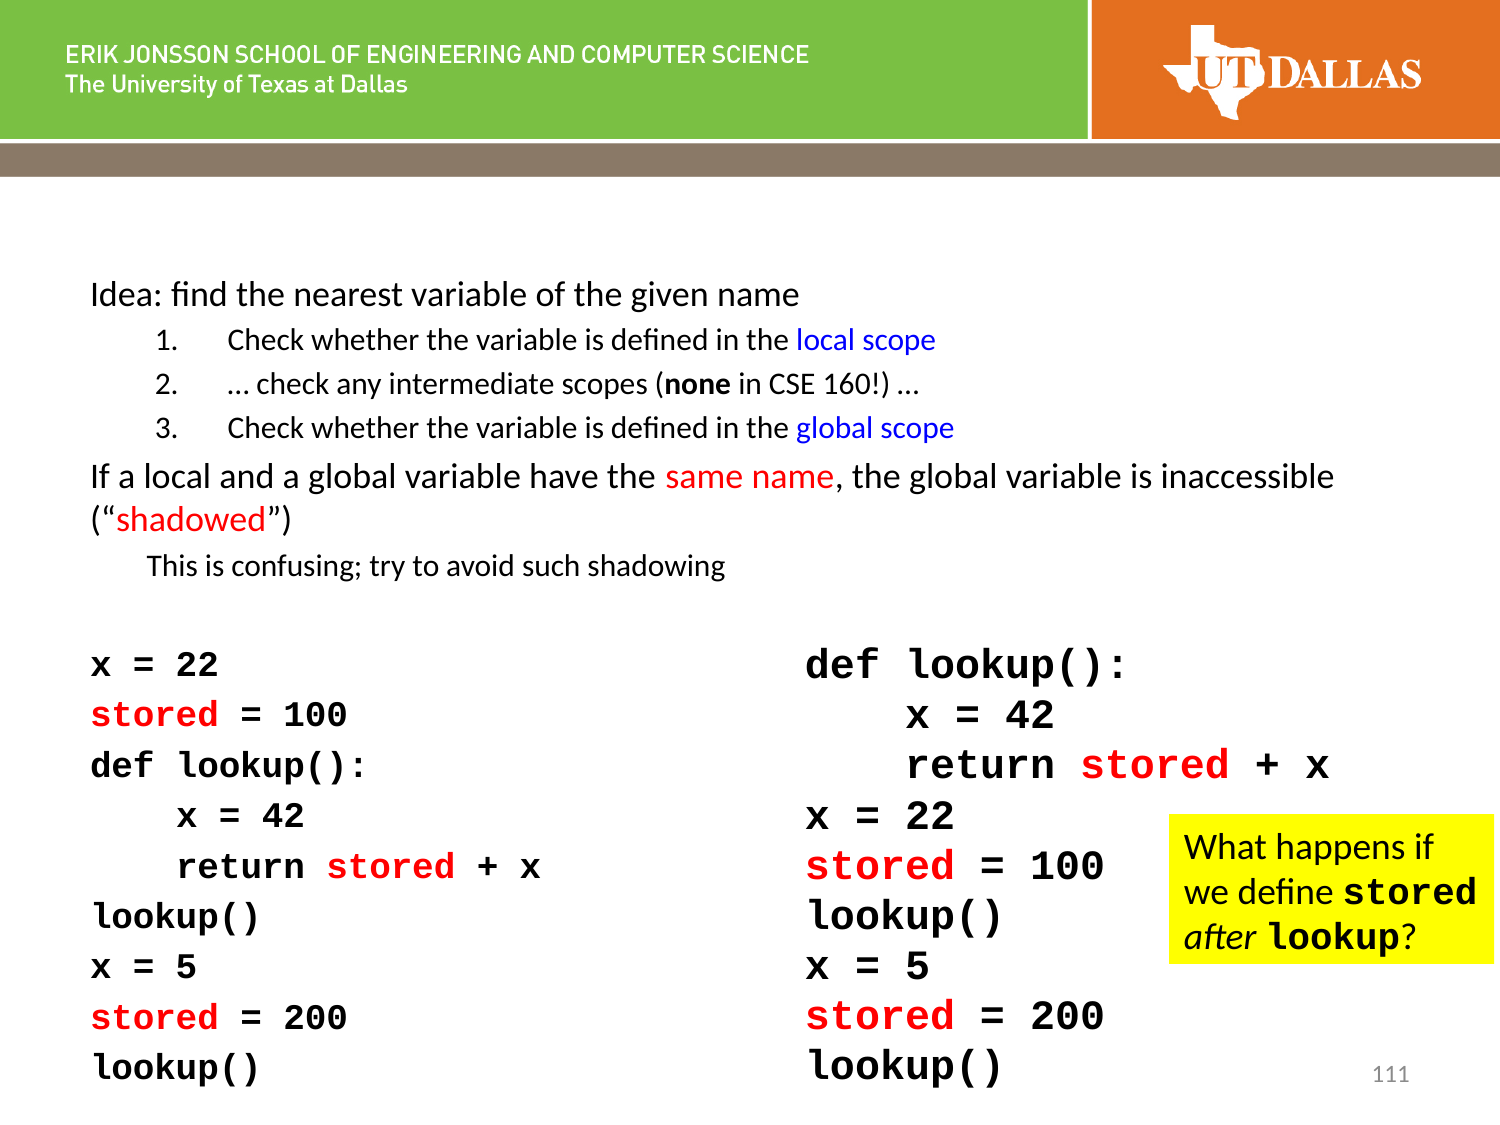

#
Idea: find the nearest variable of the given name
Check whether the variable is defined in the local scope
… check any intermediate scopes (none in CSE 160!) …
Check whether the variable is defined in the global scope
If a local and a global variable have the same name, the global variable is inaccessible (“shadowed”)
This is confusing; try to avoid such shadowing

x = 22
stored = 100
def lookup():
    x = 42
    return stored + x
lookup()
x = 5
stored = 200
lookup()

def lookup():
    x = 42
    return stored + x
x = 22
stored = 100
lookup()
x = 5
stored = 200
lookup()

What happens if we define stored after lookup?
111